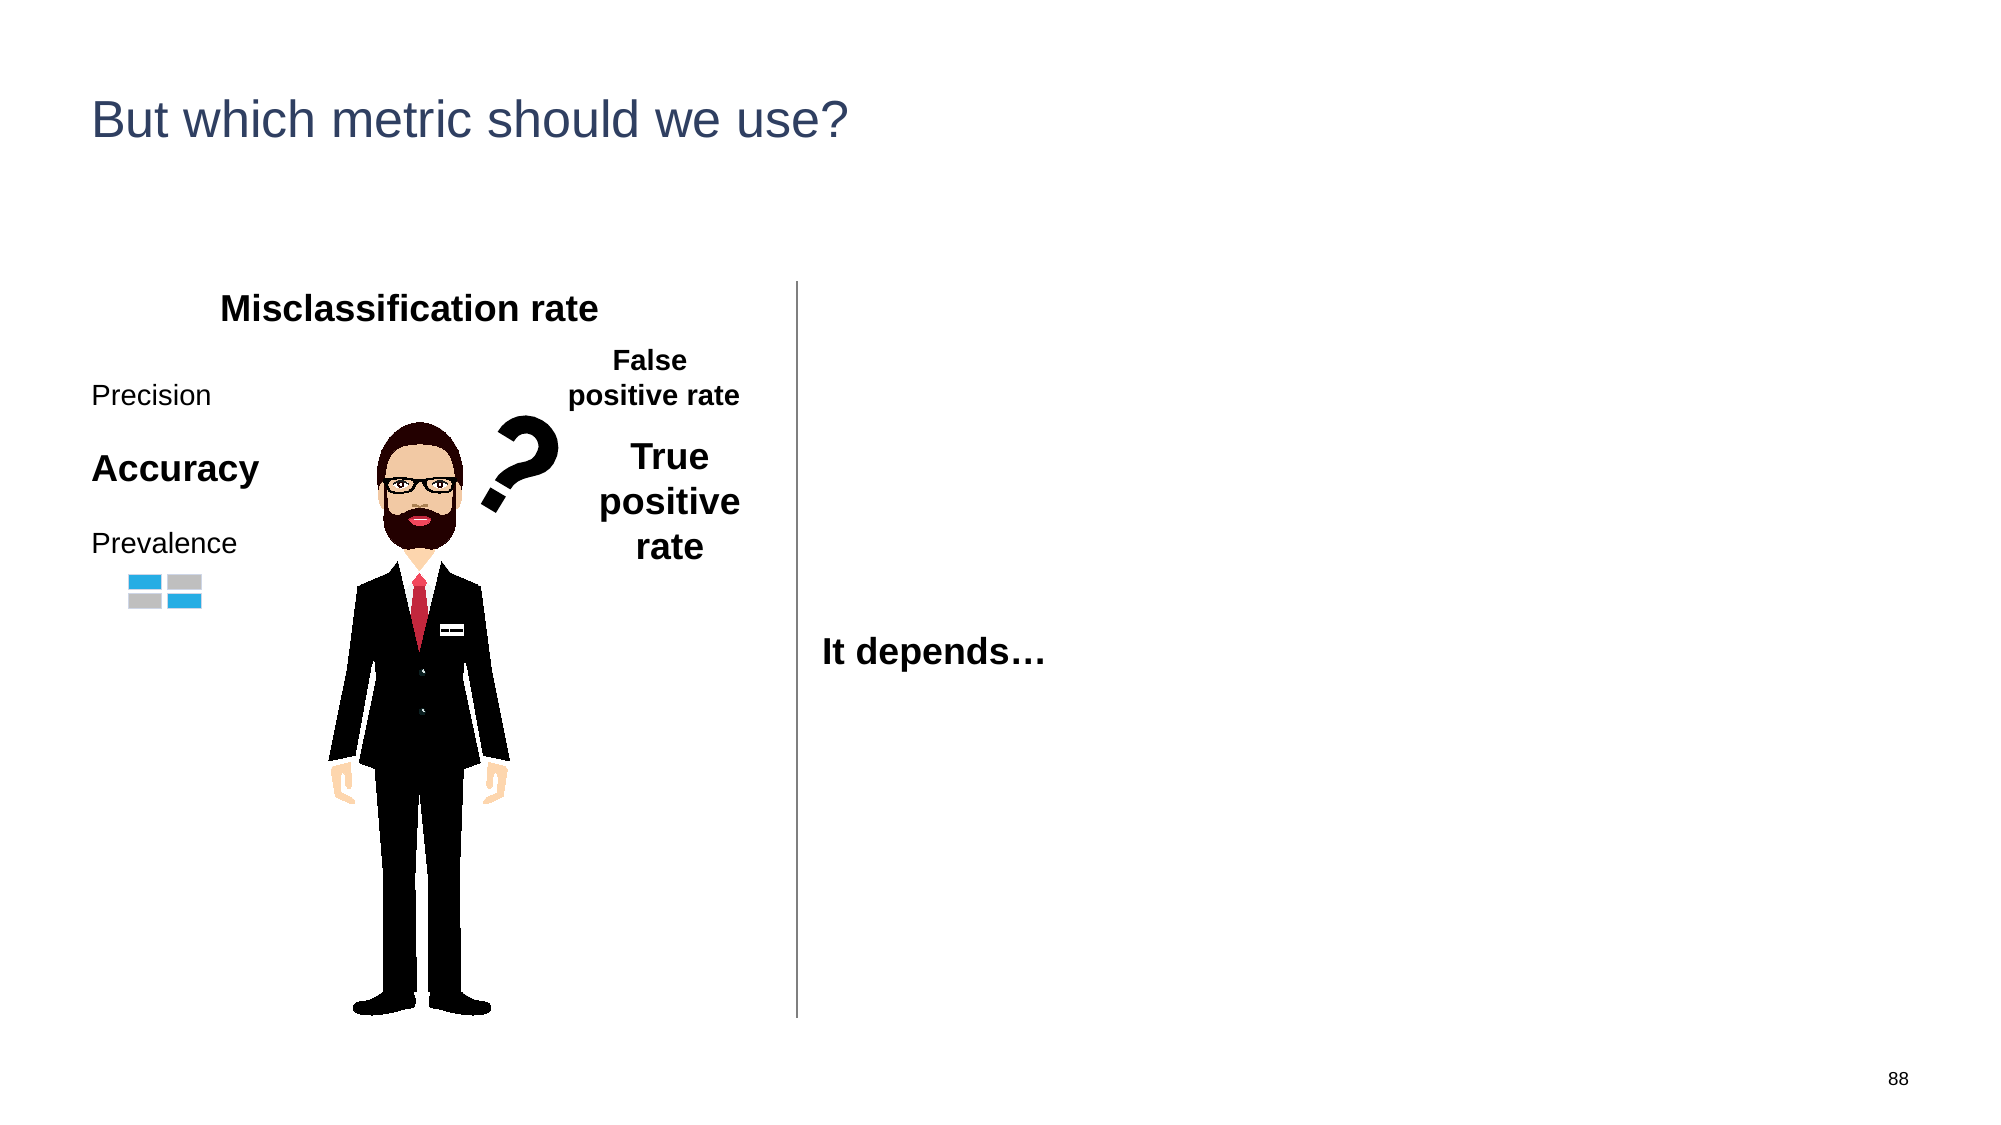

# But which metric should we use?
Misclassification rate
False
positive rate
Precision

True positive rate
Accuracy
Prevalence

It depends…